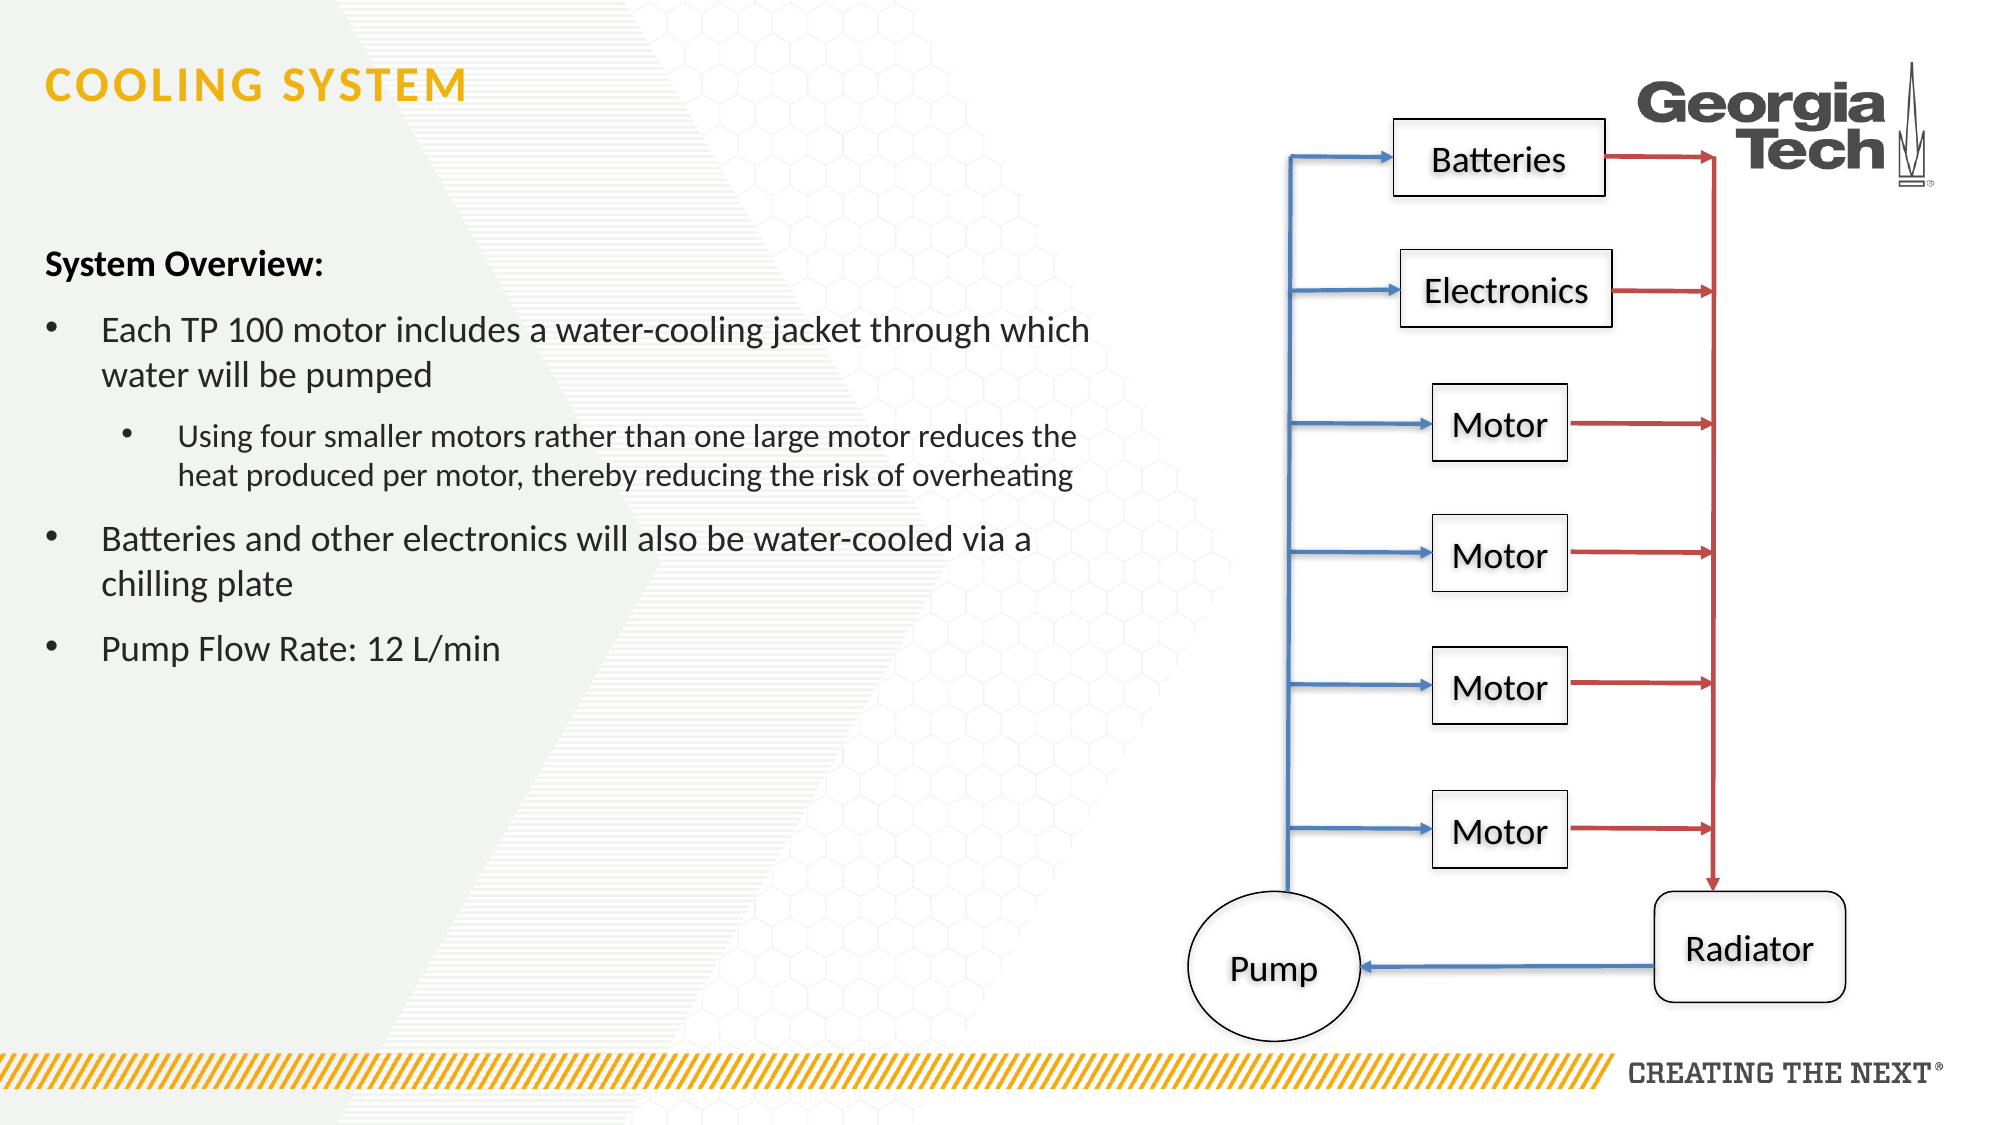

# Cooling System
Batteries
System Overview:
Each TP 100 motor includes a water-cooling jacket through which water will be pumped
Using four smaller motors rather than one large motor reduces the heat produced per motor, thereby reducing the risk of overheating
Batteries and other electronics will also be water-cooled via a chilling plate
Pump Flow Rate: 12 L/min

Electronics
Motor
Motor
Motor
Motor
Pump
Radiator